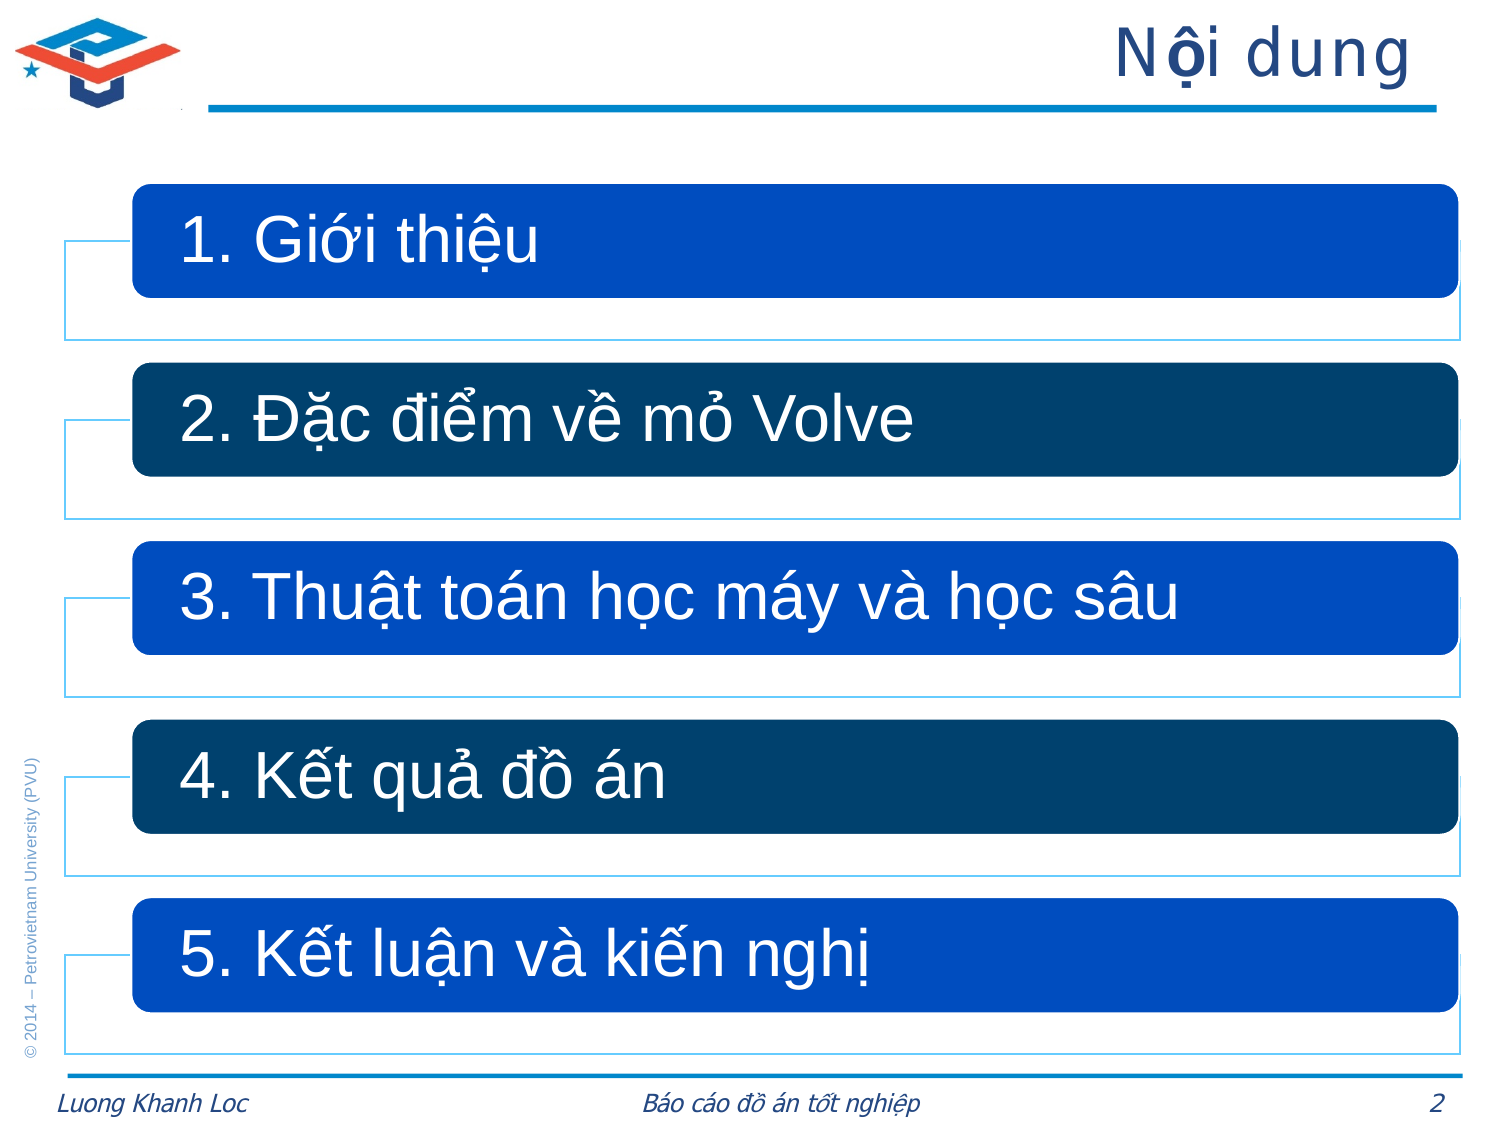

# Nội dung
1. Giới thiệu
2. Đặc điểm về mỏ Volve
3. Thuật toán học máy và học sâu
4. Kết quả đồ án
5. Kết luận và kiến nghị
2